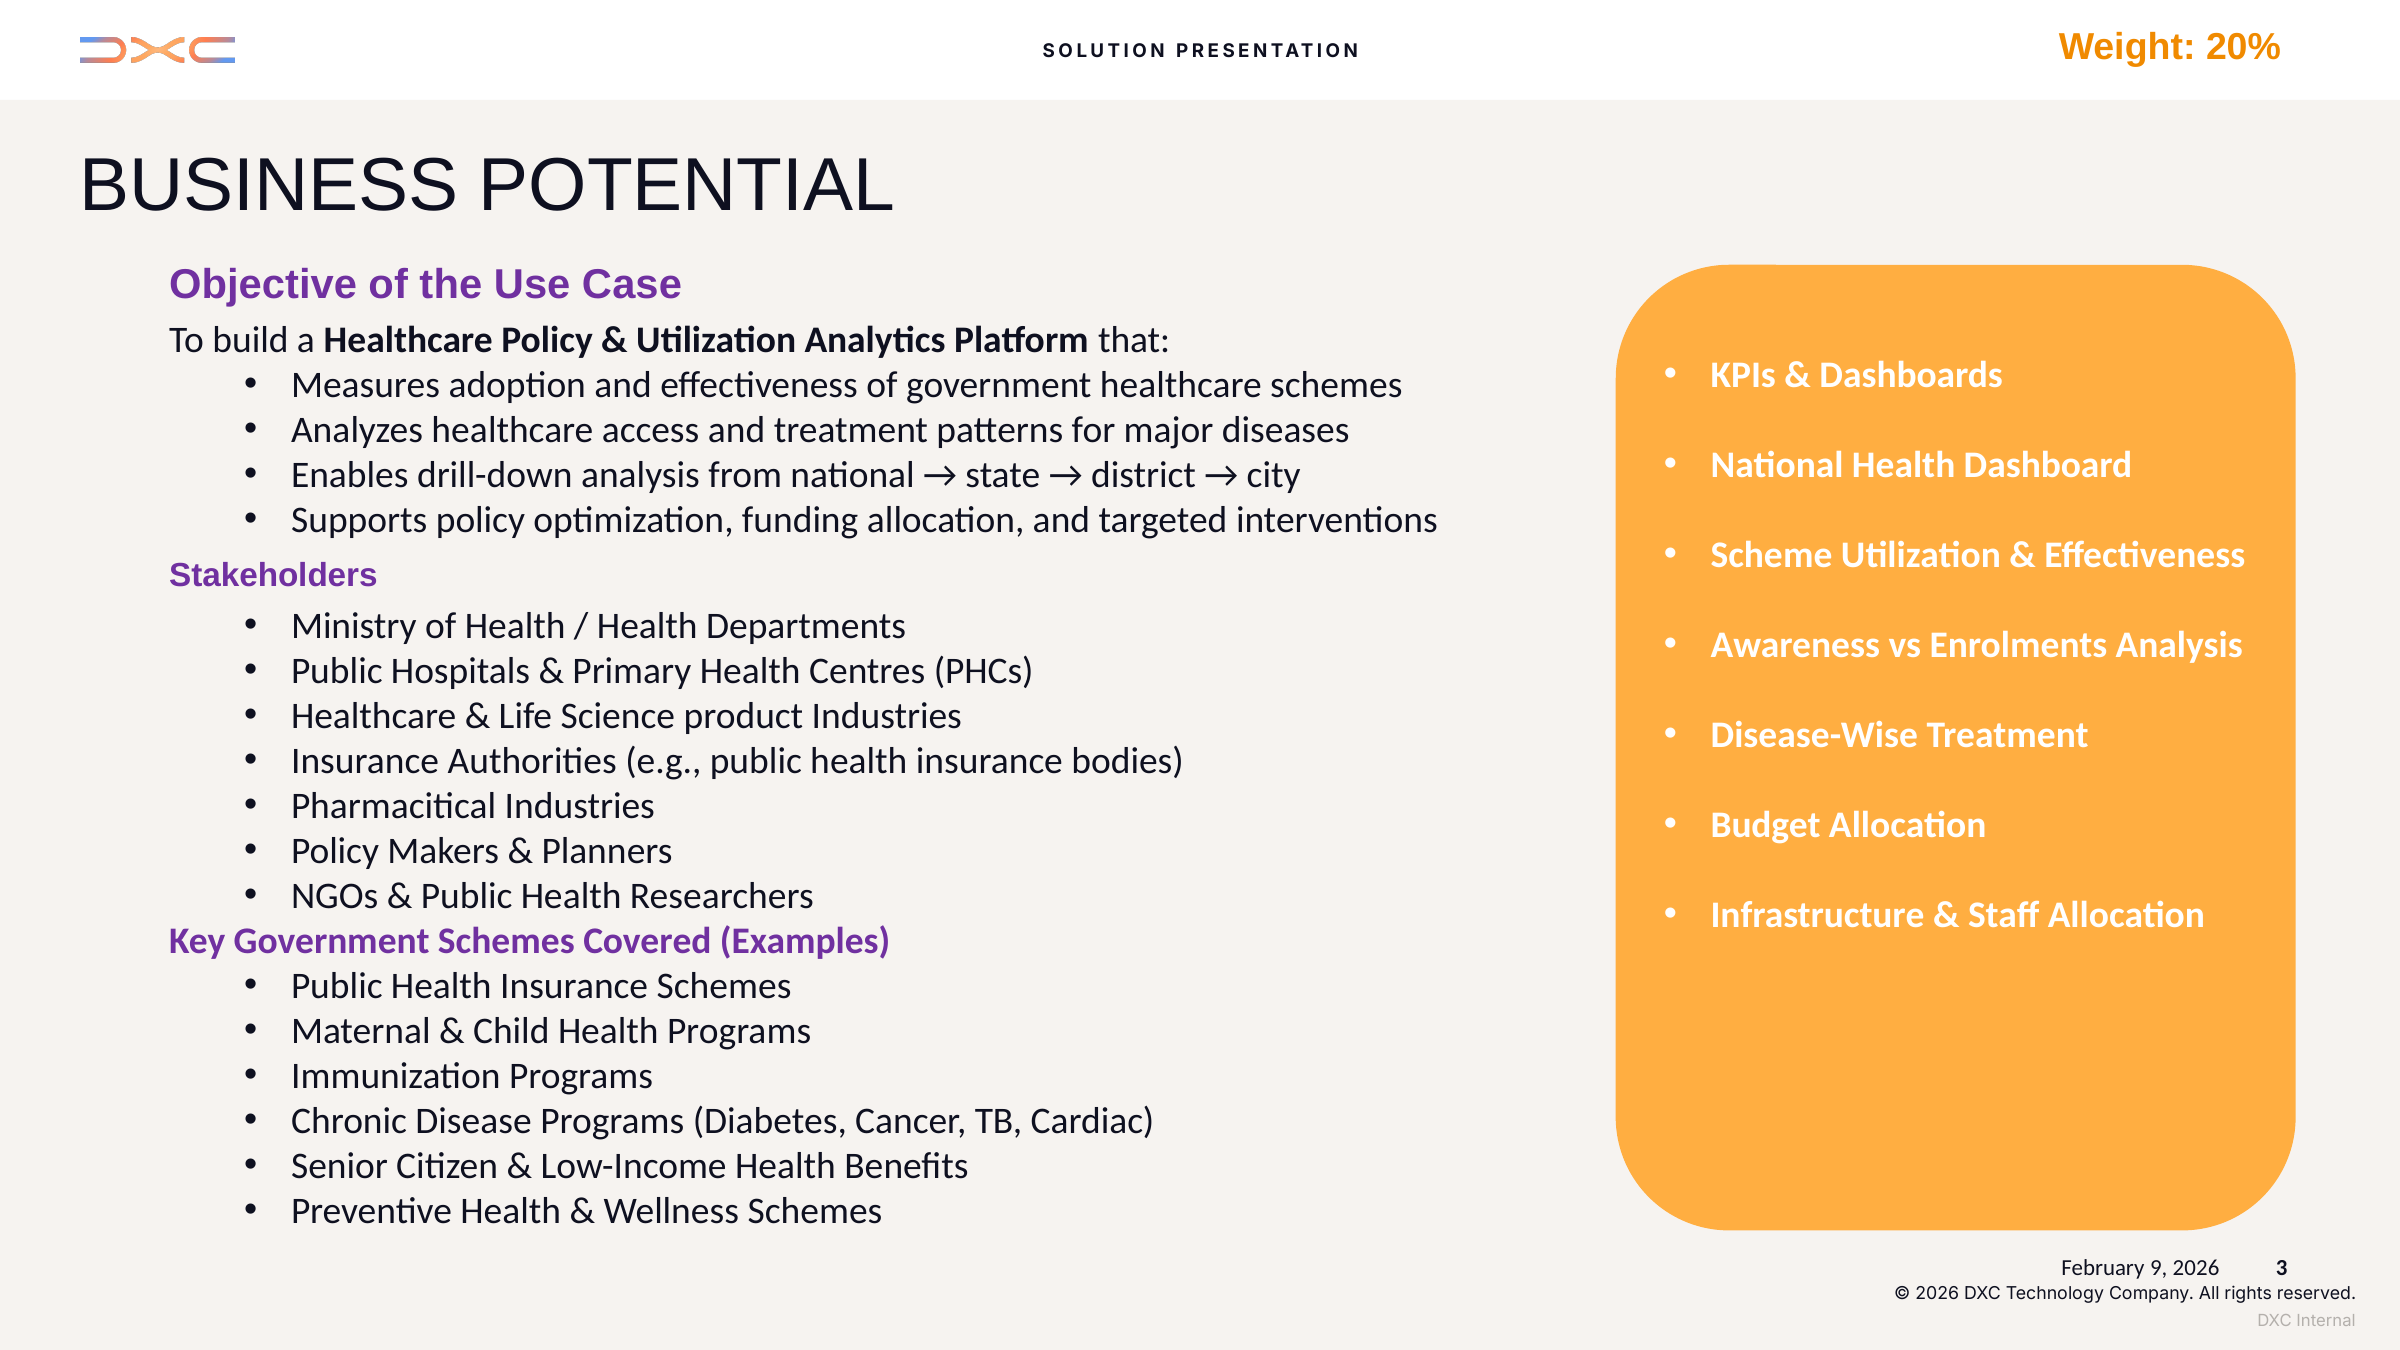

Weight: 20%
# Business Potential
Objective of the Use Case
To build a Healthcare Policy & Utilization Analytics Platform that:
Measures adoption and effectiveness of government healthcare schemes
Analyzes healthcare access and treatment patterns for major diseases
Enables drill-down analysis from national → state → district → city
Supports policy optimization, funding allocation, and targeted interventions
Stakeholders
Ministry of Health / Health Departments
Public Hospitals & Primary Health Centres (PHCs)
Healthcare & Life Science product Industries
Insurance Authorities (e.g., public health insurance bodies)
Pharmacitical Industries
Policy Makers & Planners
NGOs & Public Health Researchers
Key Government Schemes Covered (Examples)
Public Health Insurance Schemes
Maternal & Child Health Programs
Immunization Programs
Chronic Disease Programs (Diabetes, Cancer, TB, Cardiac)
Senior Citizen & Low-Income Health Benefits
Preventive Health & Wellness Schemes
KPIs & Dashboards
National Health Dashboard
Scheme Utilization & Effectiveness
Awareness vs Enrolments Analysis
Disease-Wise Treatment
Budget Allocation
Infrastructure & Staff Allocation